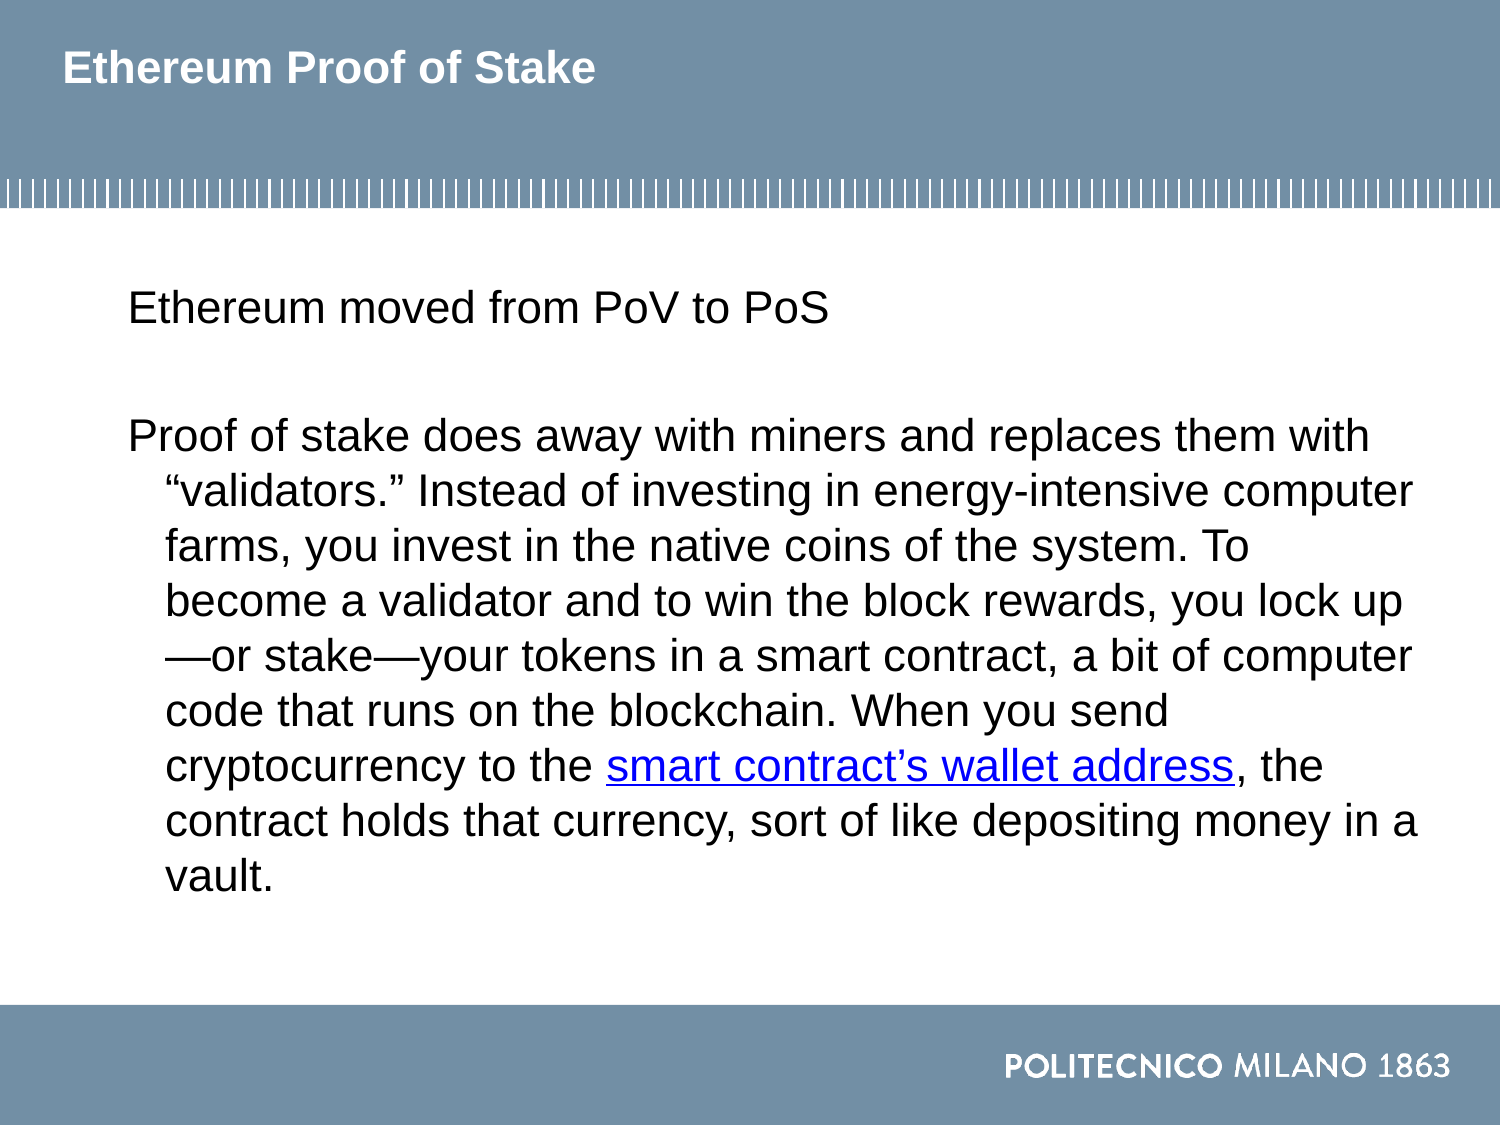

# Ethereum Proof of Stake
Ethereum moved from PoV to PoS

Proof of stake does away with miners and replaces them with “validators.” Instead of investing in energy-intensive computer farms, you invest in the native coins of the system. To become a validator and to win the block rewards, you lock up—or stake—your tokens in a smart contract, a bit of computer code that runs on the blockchain. When you send cryptocurrency to the smart contract’s wallet address, the contract holds that currency, sort of like depositing money in a vault.